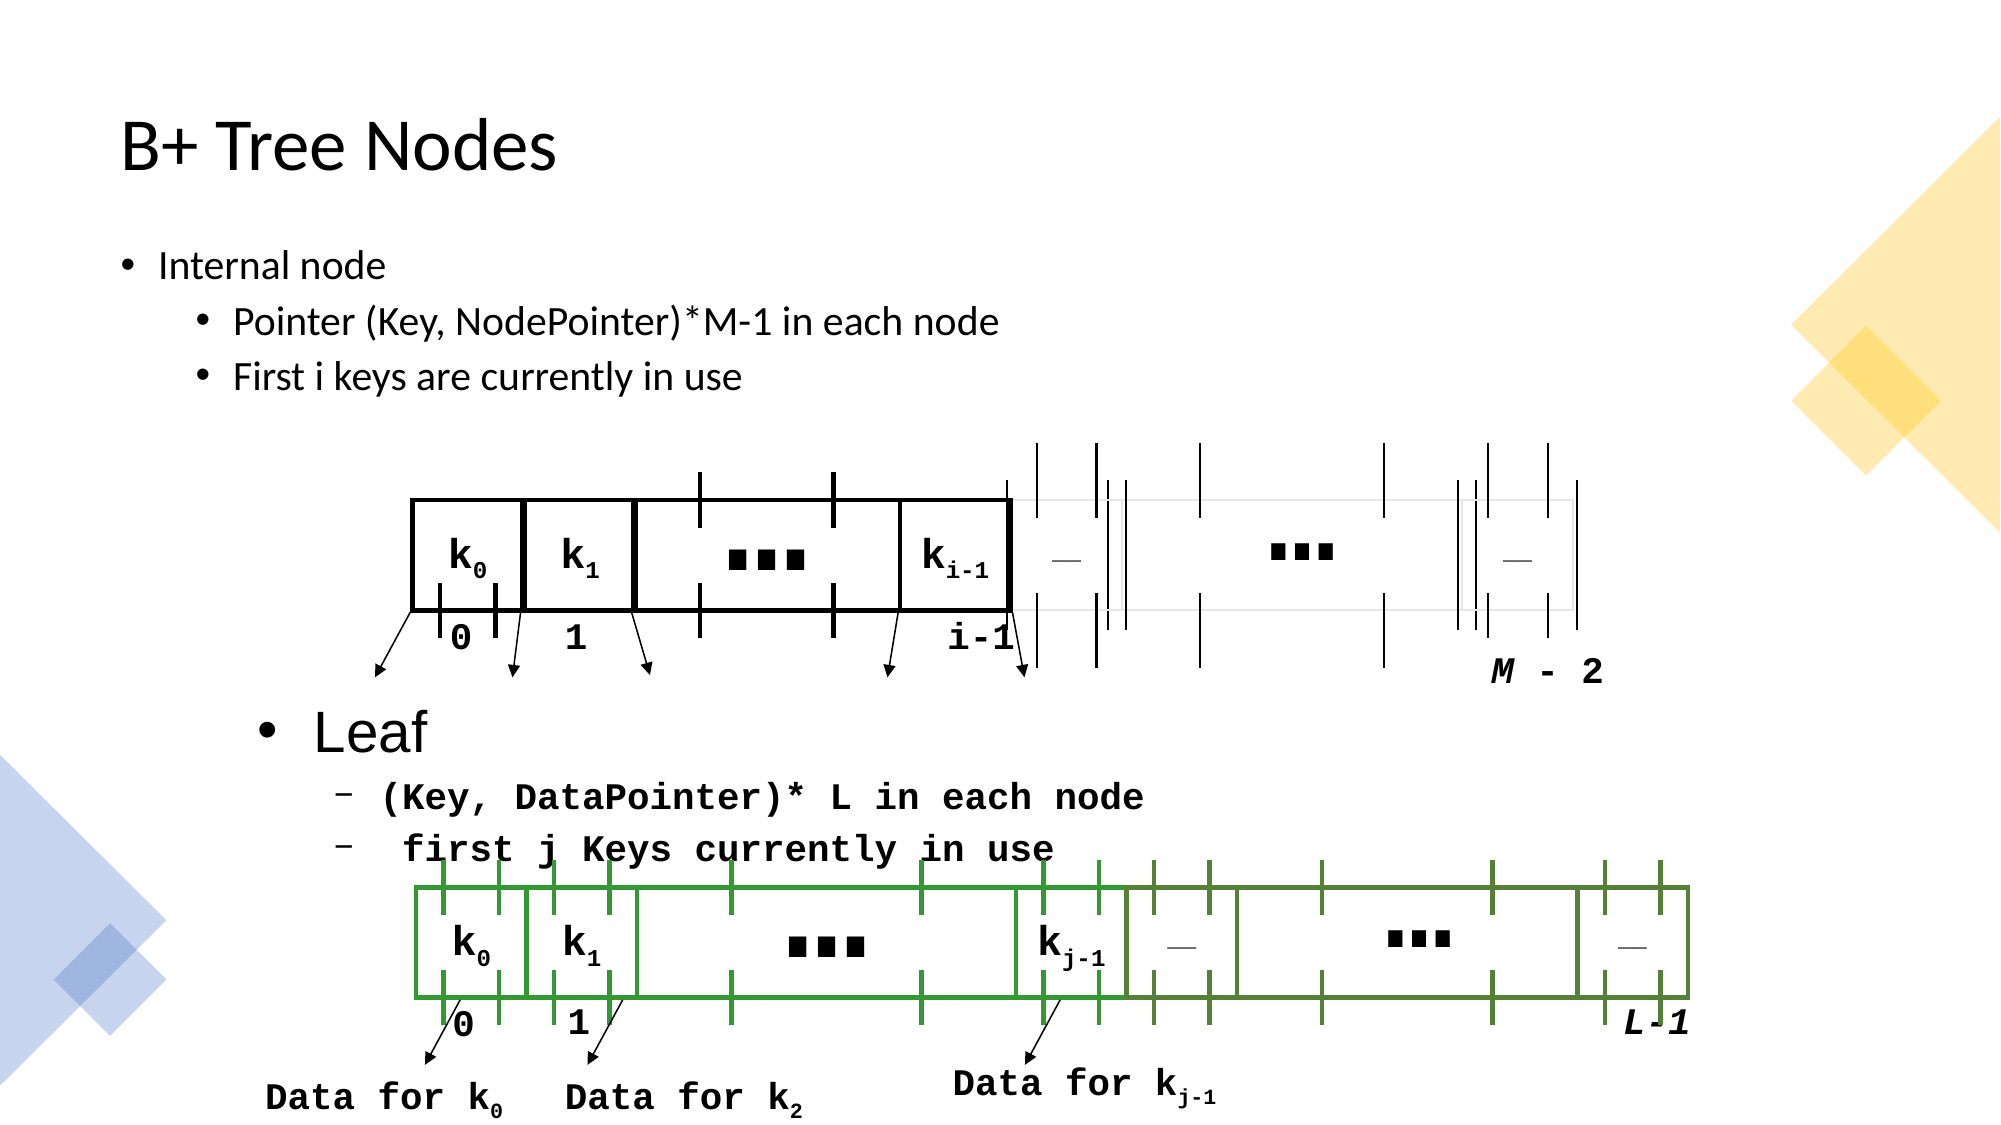

# B+ Tree Nodes

Internal node
Pointer (Key, NodePointer)*M-1 in each node
First i keys are currently in use

k0
k1
…

ki-1
__
 …

__
0
1
i-1
M - 2
Leaf
(Key, DataPointer)* L in each node
 first j Keys currently in use

k0
k1
…

kj-1
__
__
 …

 …

__
__

1
L-1
0
Data for kj-1
Data for k0
Data for k2